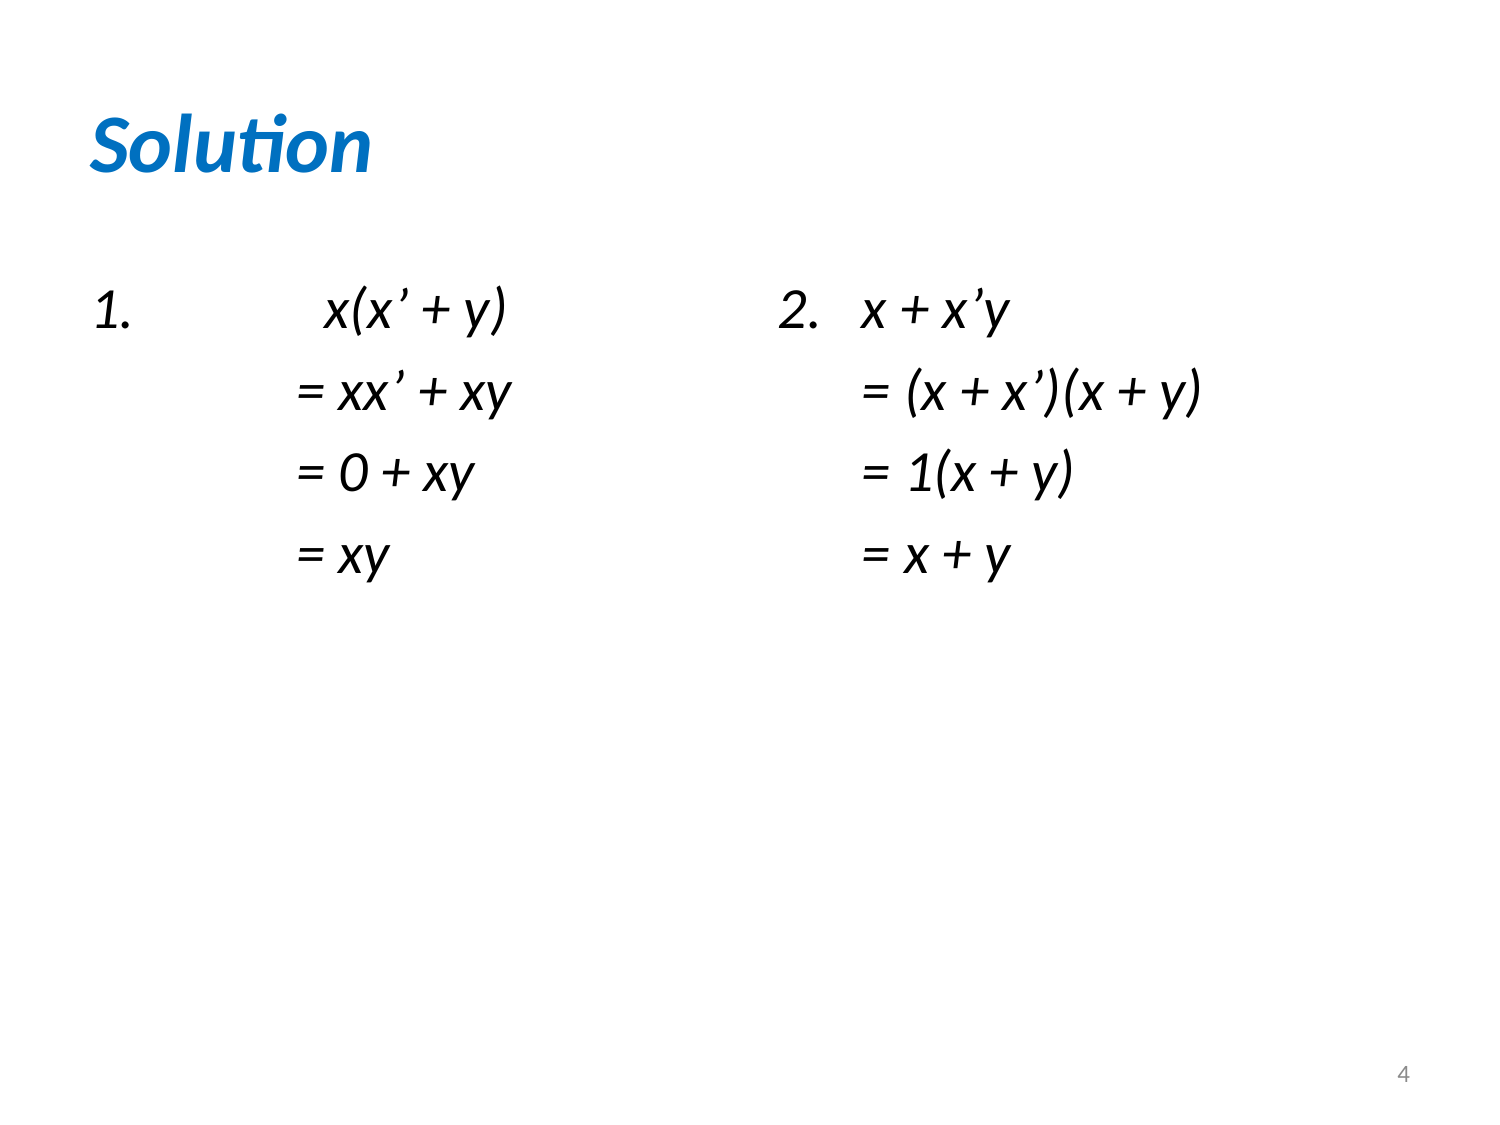

# Solution
	x(x’ + y)
		= xx’ + xy
		= 0 + xy
		= xy
x + x’y
	= (x + x’)(x + y)
	= 1(x + y)
	= x + y
4